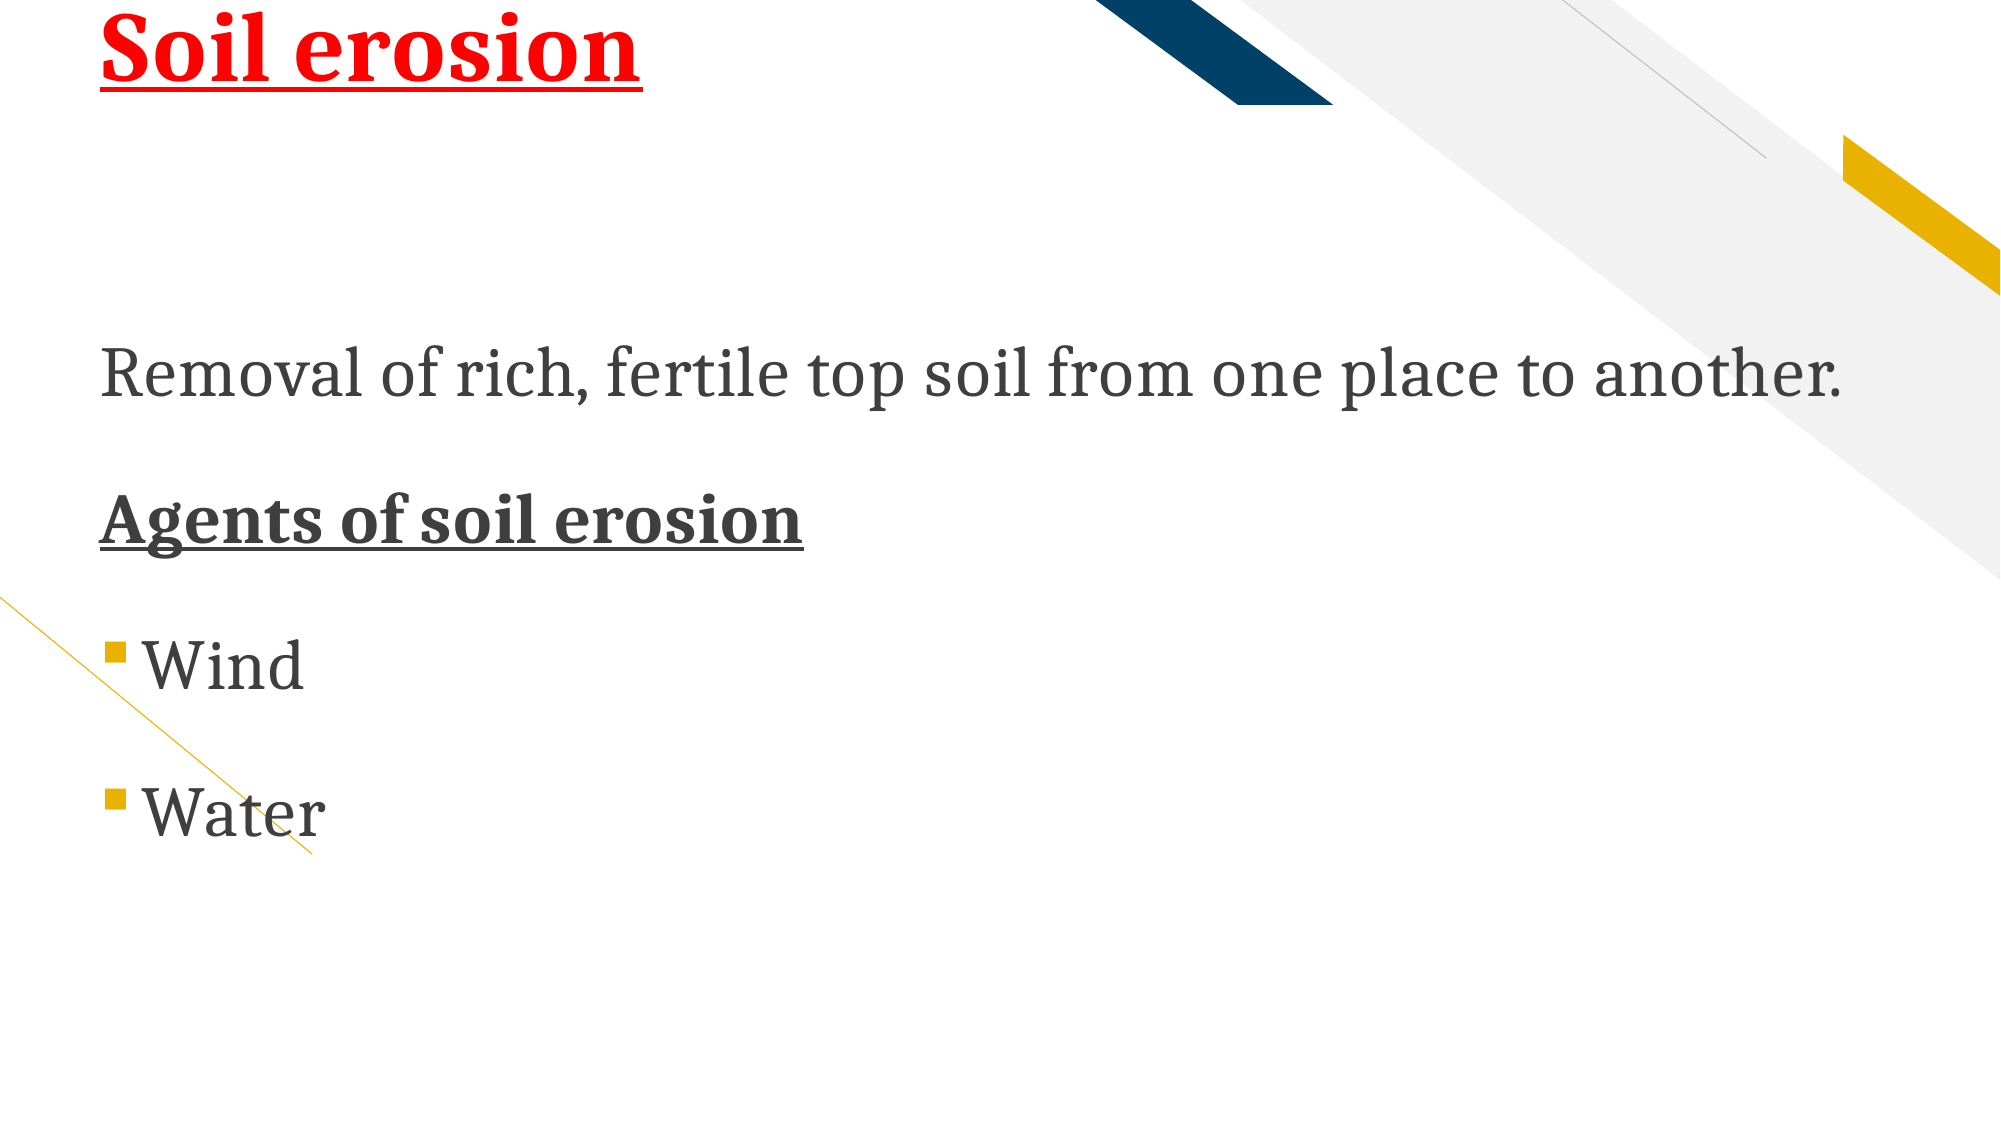

# Soil erosion
Removal of rich, fertile top soil from one place to another.
Agents of soil erosion
Wind
Water